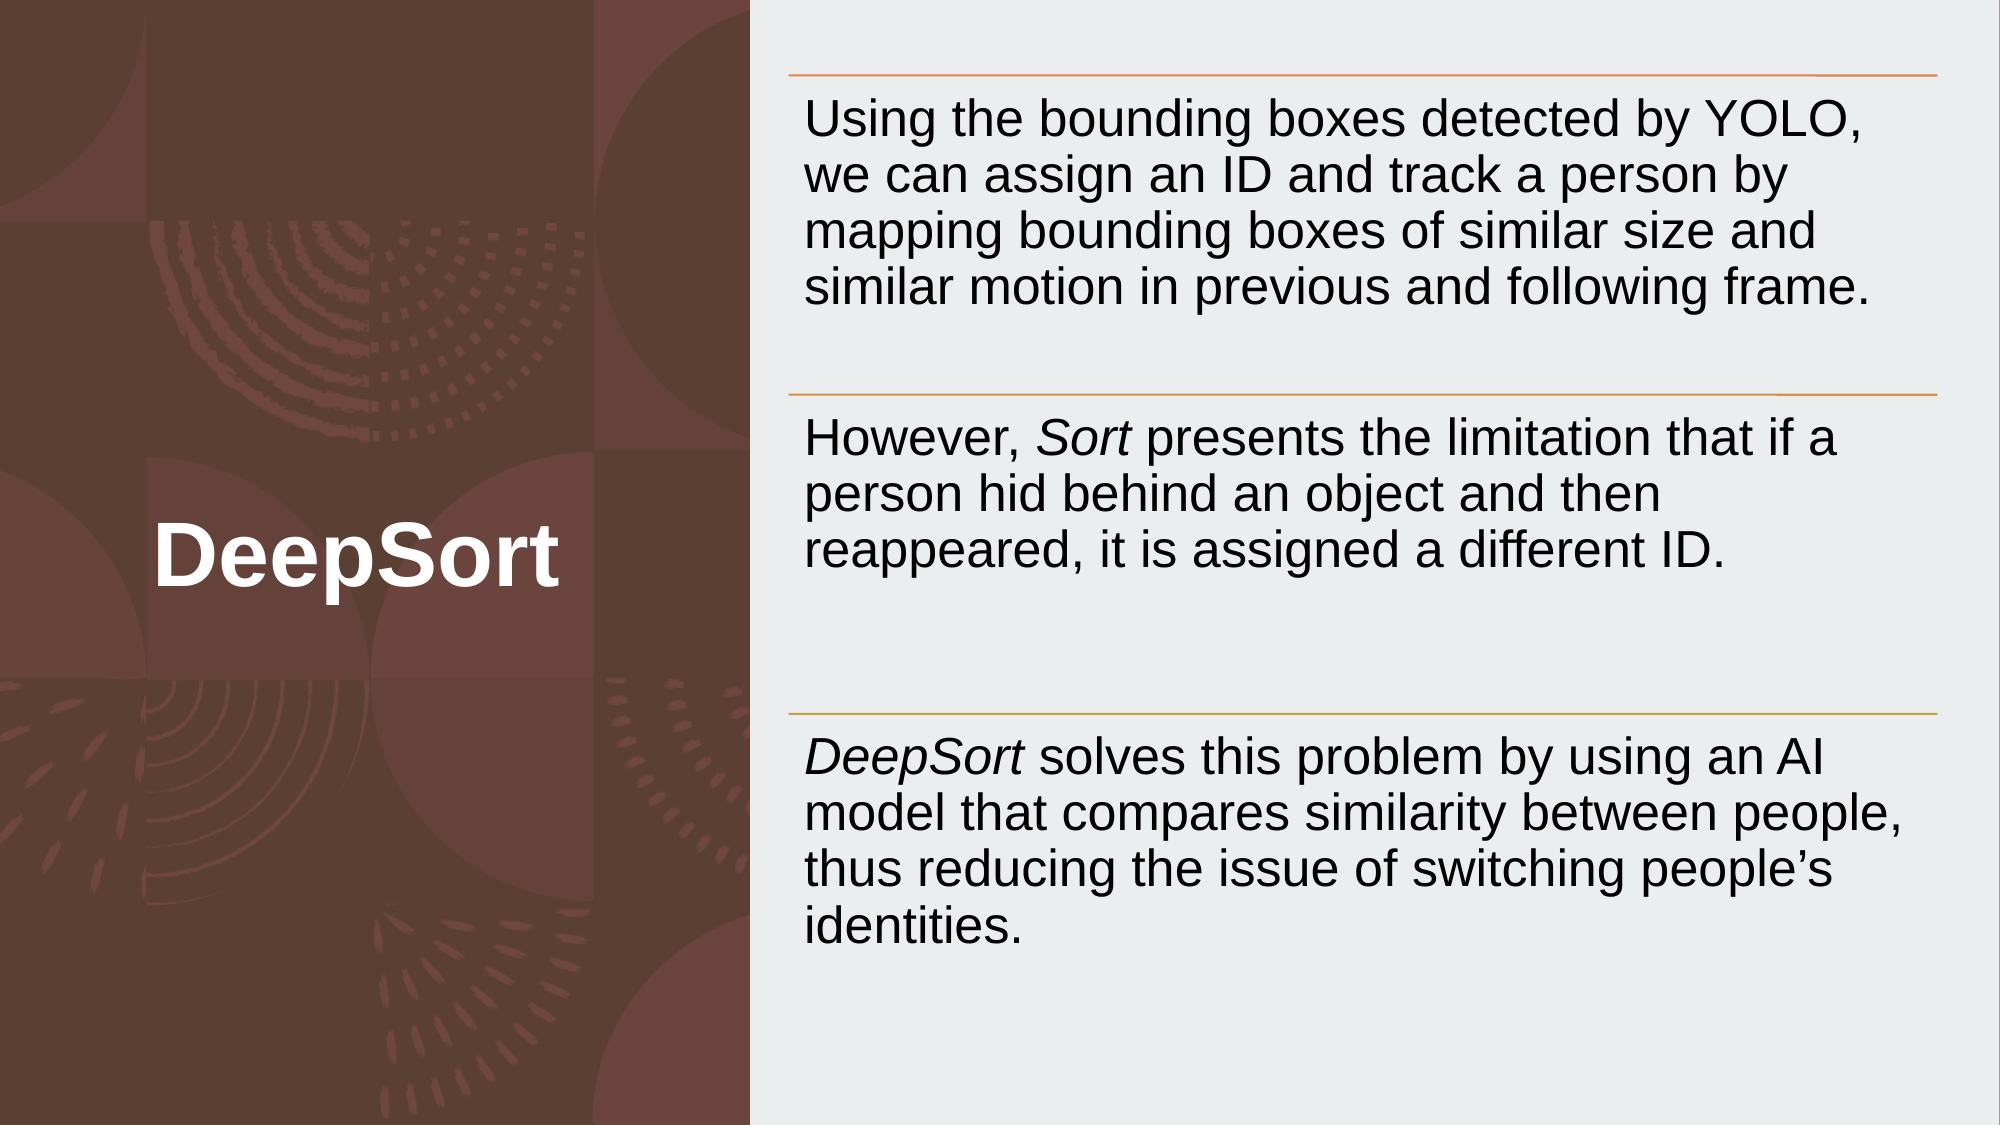

Using the bounding boxes detected by YOLO, we can assign an ID and track a person by mapping bounding boxes of similar size and similar motion in previous and following frame.
However, Sort presents the limitation that if a person hid behind an object and then reappeared, it is assigned a different ID.
DeepSort solves this problem by using an AI model that compares similarity between people, thus reducing the issue of switching people’s identities.
# DeepSort